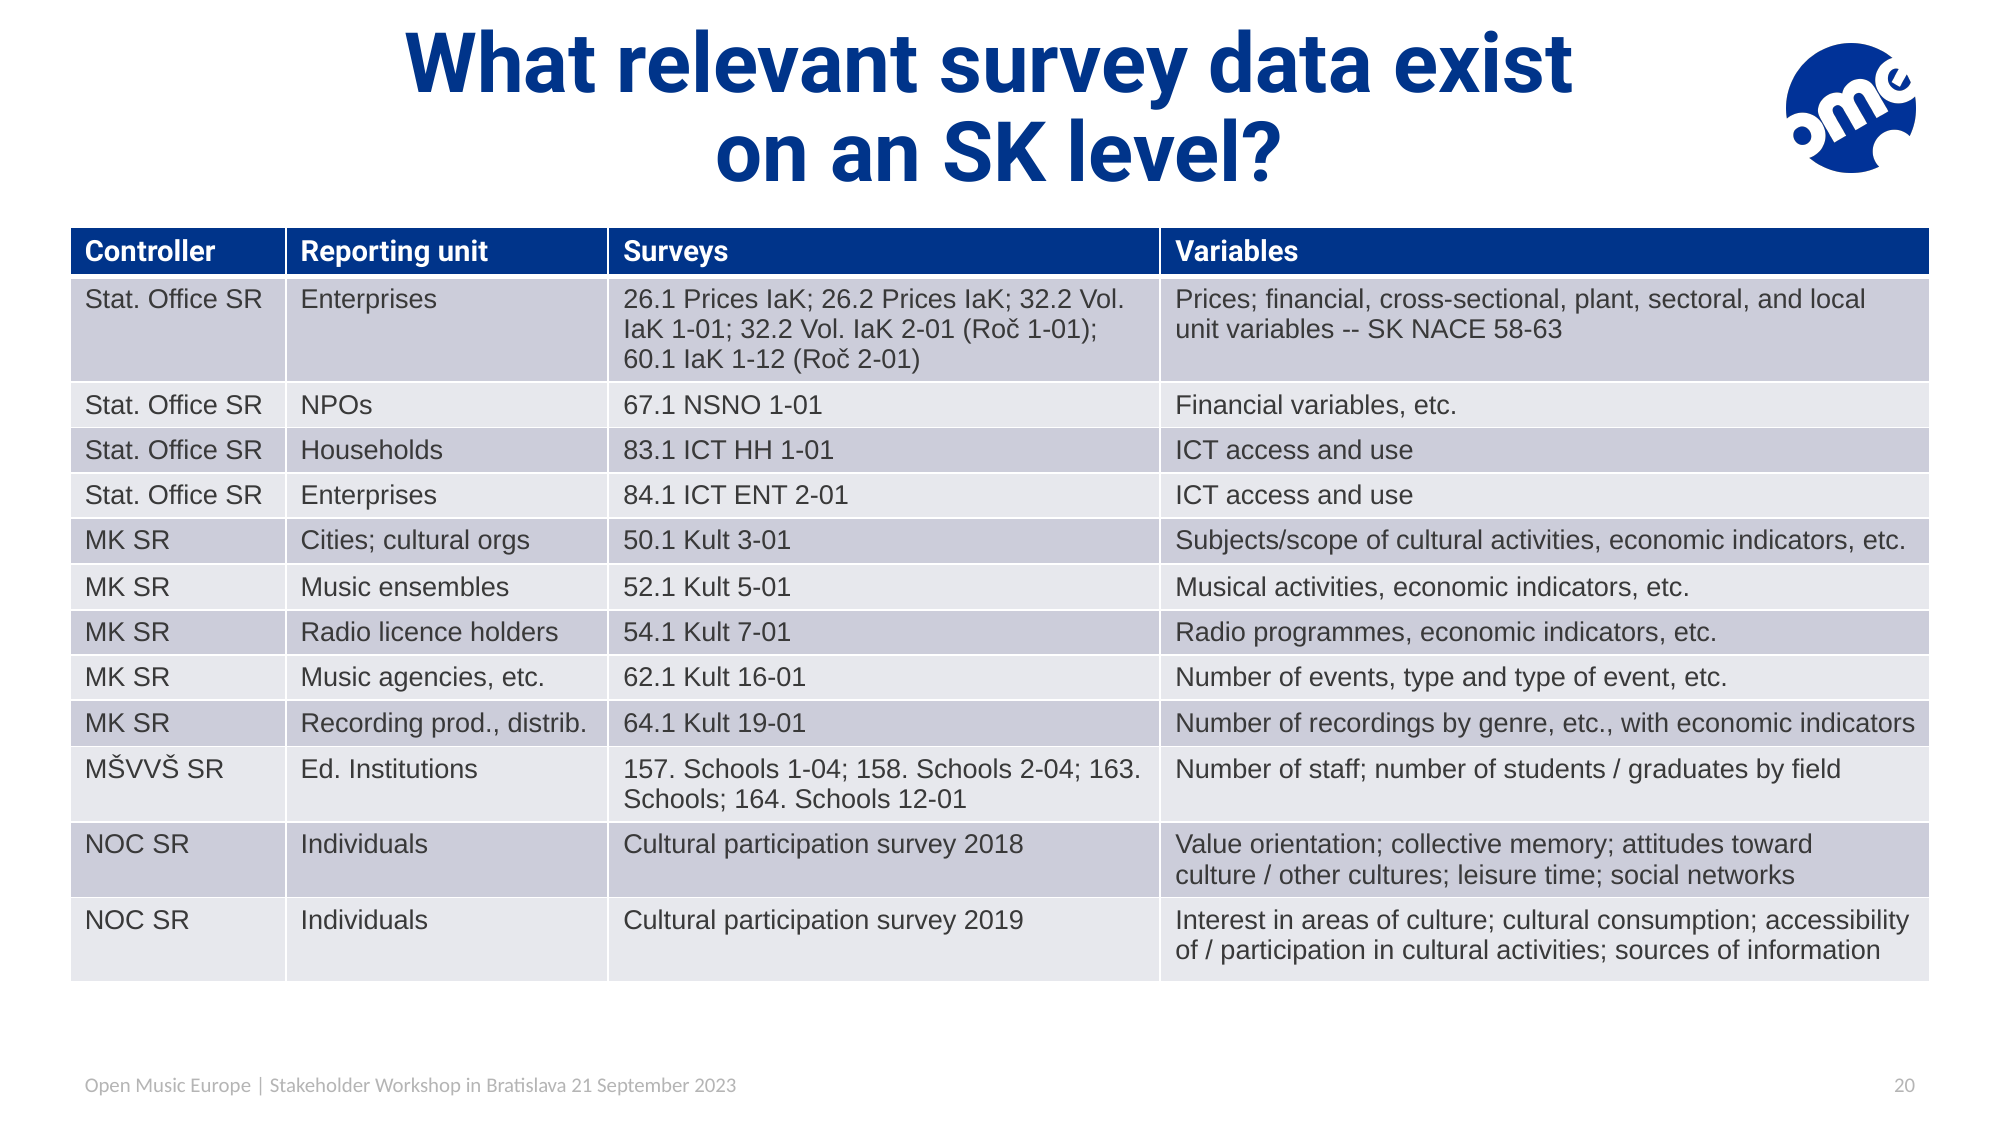

# What relevant survey data exist on an SK level?
| Controller | Reporting unit | Surveys | Variables |
| --- | --- | --- | --- |
| Stat. Office SR | Enterprises | 26.1 Prices IaK; 26.2 Prices IaK; 32.2 Vol. IaK 1-01; 32.2 Vol. IaK 2-01 (Roč 1-01); 60.1 IaK 1-12 (Roč 2-01) | Prices; financial, cross-sectional, plant, sectoral, and local unit variables -- SK NACE 58-63 |
| Stat. Office SR | NPOs | 67.1 NSNO 1-01 | Financial variables, etc. |
| Stat. Office SR | Households | 83.1 ICT HH 1-01 | ICT access and use |
| Stat. Office SR | Enterprises | 84.1 ICT ENT 2-01 | ICT access and use |
| MK SR | Cities; cultural orgs | 50.1 Kult 3-01 | Subjects/scope of cultural activities, economic indicators, etc. |
| MK SR | Music ensembles | 52.1 Kult 5-01 | Musical activities, economic indicators, etc. |
| MK SR | Radio licence holders | 54.1 Kult 7-01 | Radio programmes, economic indicators, etc. |
| MK SR | Music agencies, etc. | 62.1 Kult 16-01 | Number of events, type and type of event, etc. |
| MK SR | Recording prod., distrib. | 64.1 Kult 19-01 | Number of recordings by genre, etc., with economic indicators |
| MŠVVŠ SR | Ed. Institutions | 157. Schools 1-04; 158. Schools 2-04; 163. Schools; 164. Schools 12-01 | Number of staff; number of students / graduates by field |
| NOC SR | Individuals | Cultural participation survey 2018 | Value orientation; collective memory; attitudes toward culture / other cultures; leisure time; social networks |
| NOC SR | Individuals | Cultural participation survey 2019 | Interest in areas of culture; cultural consumption; accessibility of / participation in cultural activities; sources of information |

Open Music Europe | Stakeholder Workshop in Bratislava 21 September 2023
20